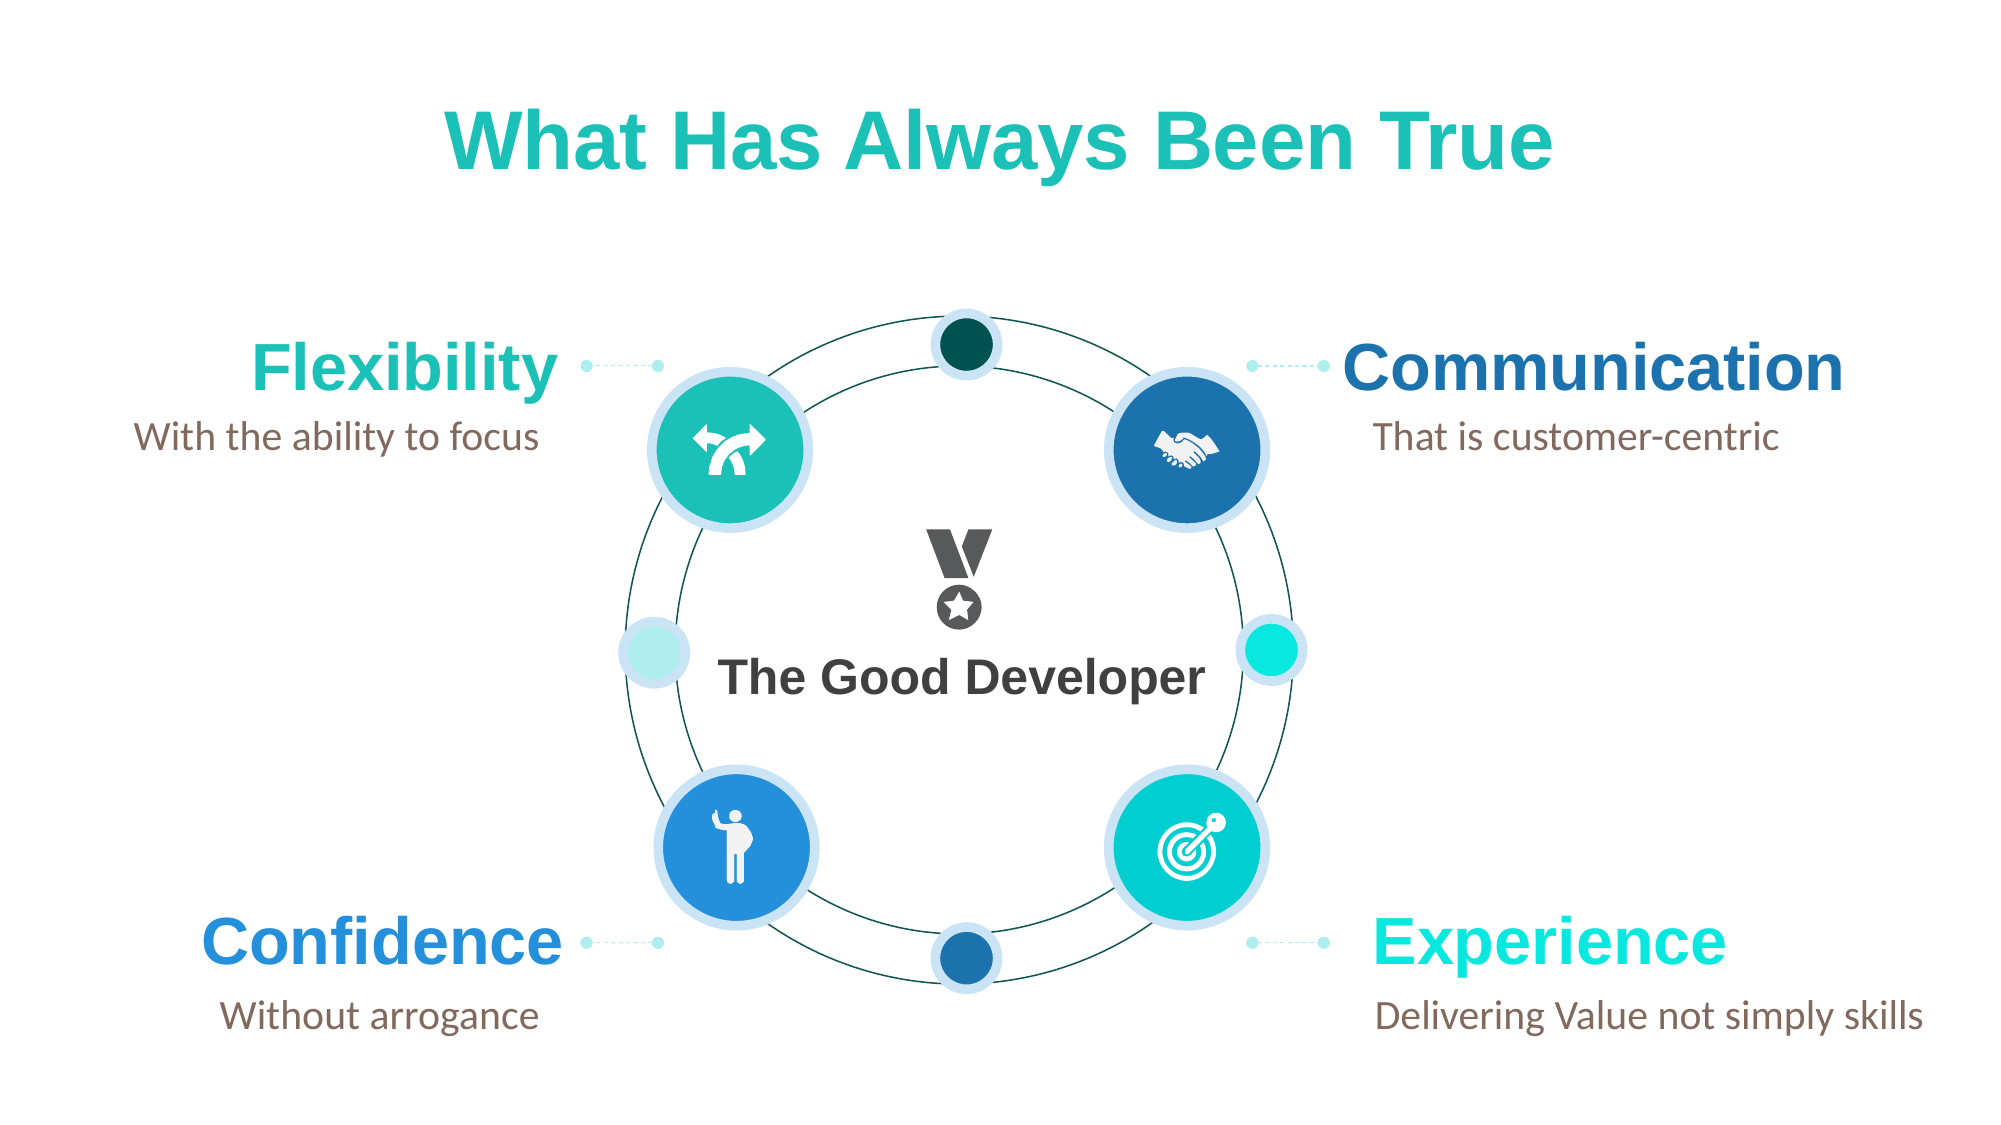

What Has Always Been True

Flexibility

Communication

With the ability to focus
That is customer-centric

The Good Developer

Confidence
Experience

Without arrogance
Delivering Value not simply skills